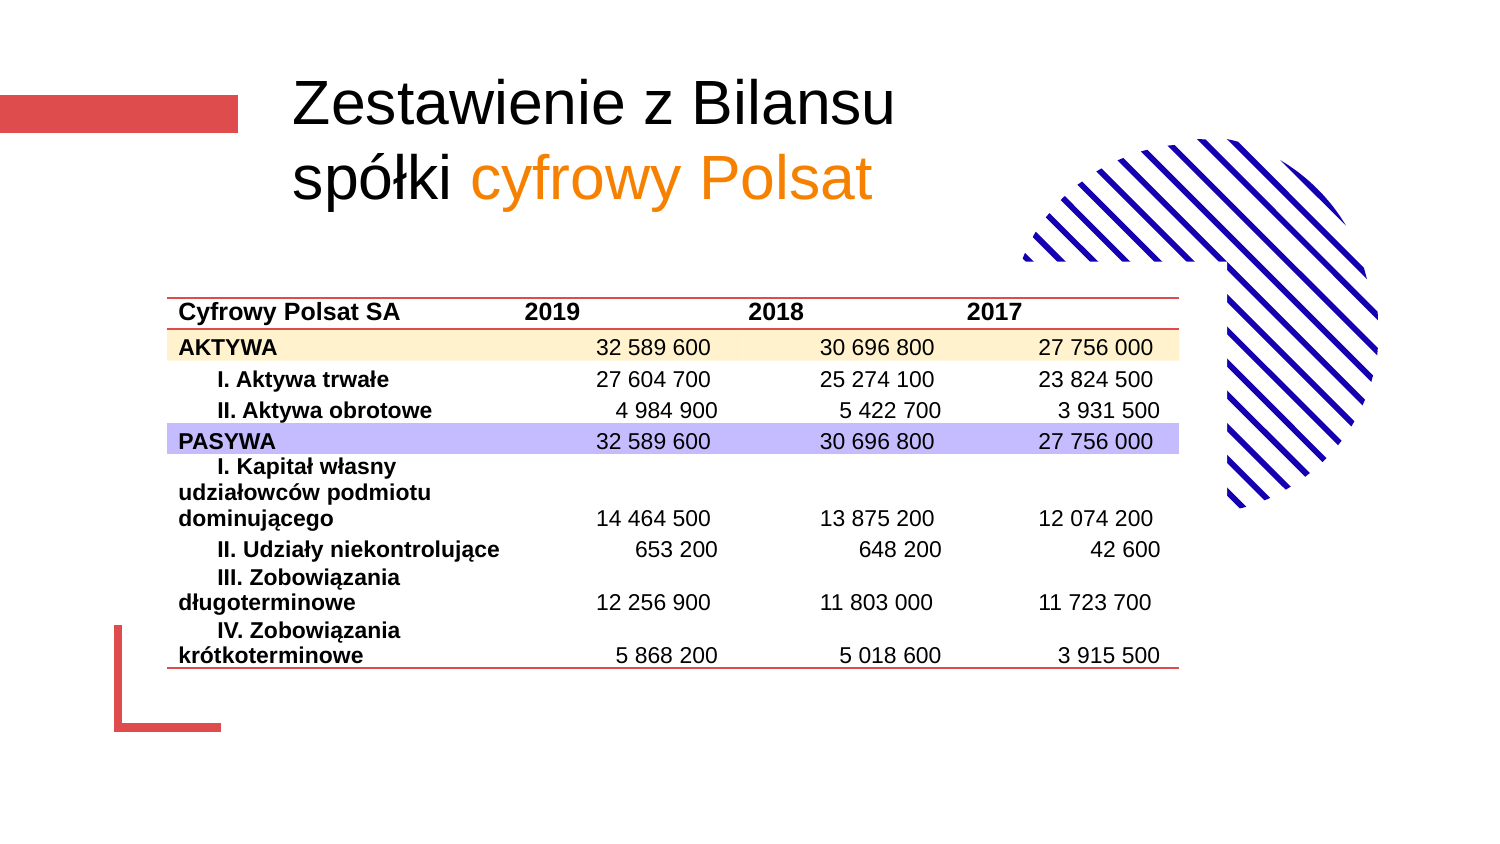

# Zestawienie z Bilansu spółki cyfrowy Polsat

| Cyfrowy Polsat SA | 2019 | 2018 | 2017 |
| --- | --- | --- | --- |
| AKTYWA | 32 589 600 | 30 696 800 | 27 756 000 |
| I. Aktywa trwałe | 27 604 700 | 25 274 100 | 23 824 500 |
| II. Aktywa obrotowe | 4 984 900 | 5 422 700 | 3 931 500 |
| PASYWA | 32 589 600 | 30 696 800 | 27 756 000 |
| I. Kapitał własny udziałowców podmiotu dominującego | 14 464 500 | 13 875 200 | 12 074 200 |
| II. Udziały niekontrolujące | 653 200 | 648 200 | 42 600 |
| III. Zobowiązania długoterminowe | 12 256 900 | 11 803 000 | 11 723 700 |
| IV. Zobowiązania krótkoterminowe | 5 868 200 | 5 018 600 | 3 915 500 |